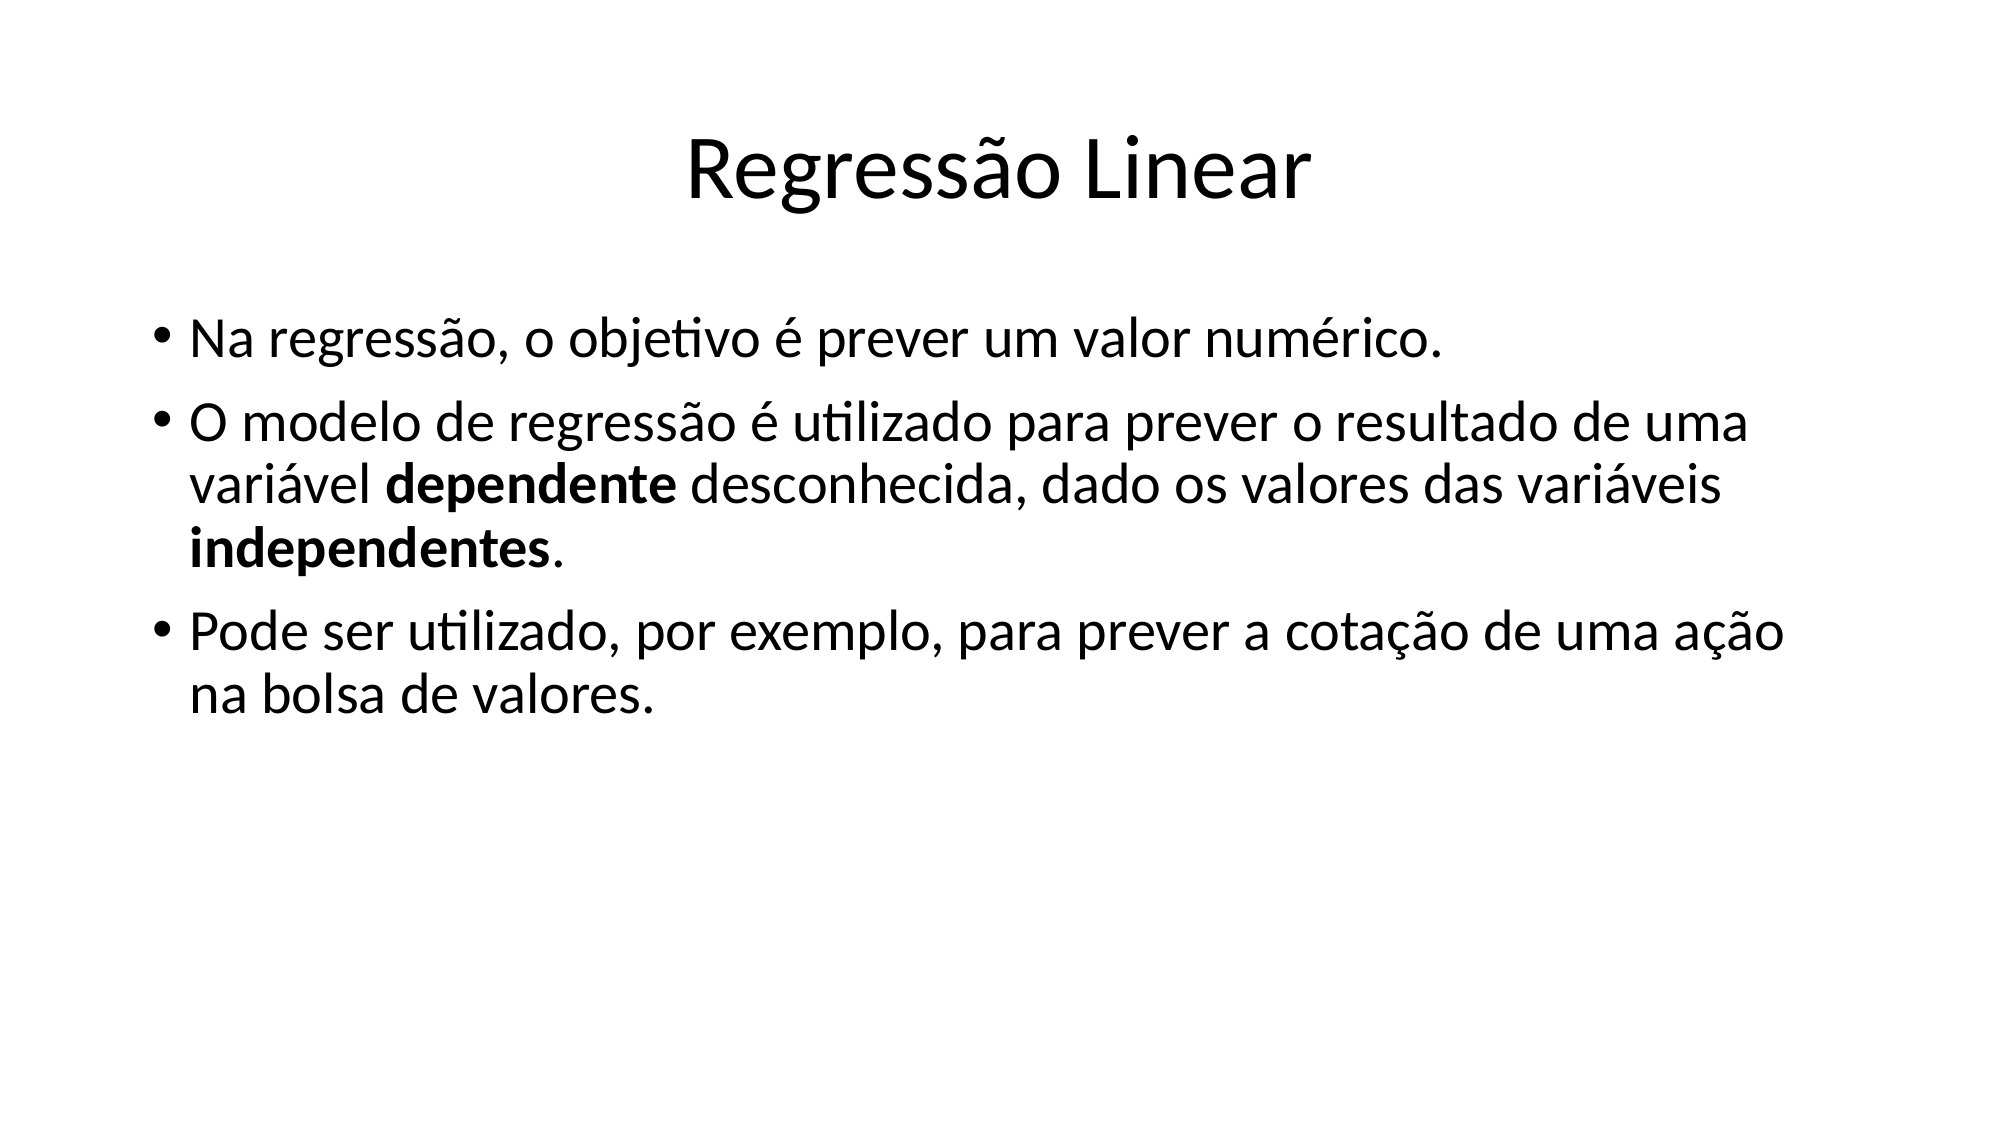

# Regressão Linear
Na regressão, o objetivo é prever um valor numérico.
O modelo de regressão é utilizado para prever o resultado de uma variável dependente desconhecida, dado os valores das variáveis independentes.
Pode ser utilizado, por exemplo, para prever a cotação de uma ação na bolsa de valores.